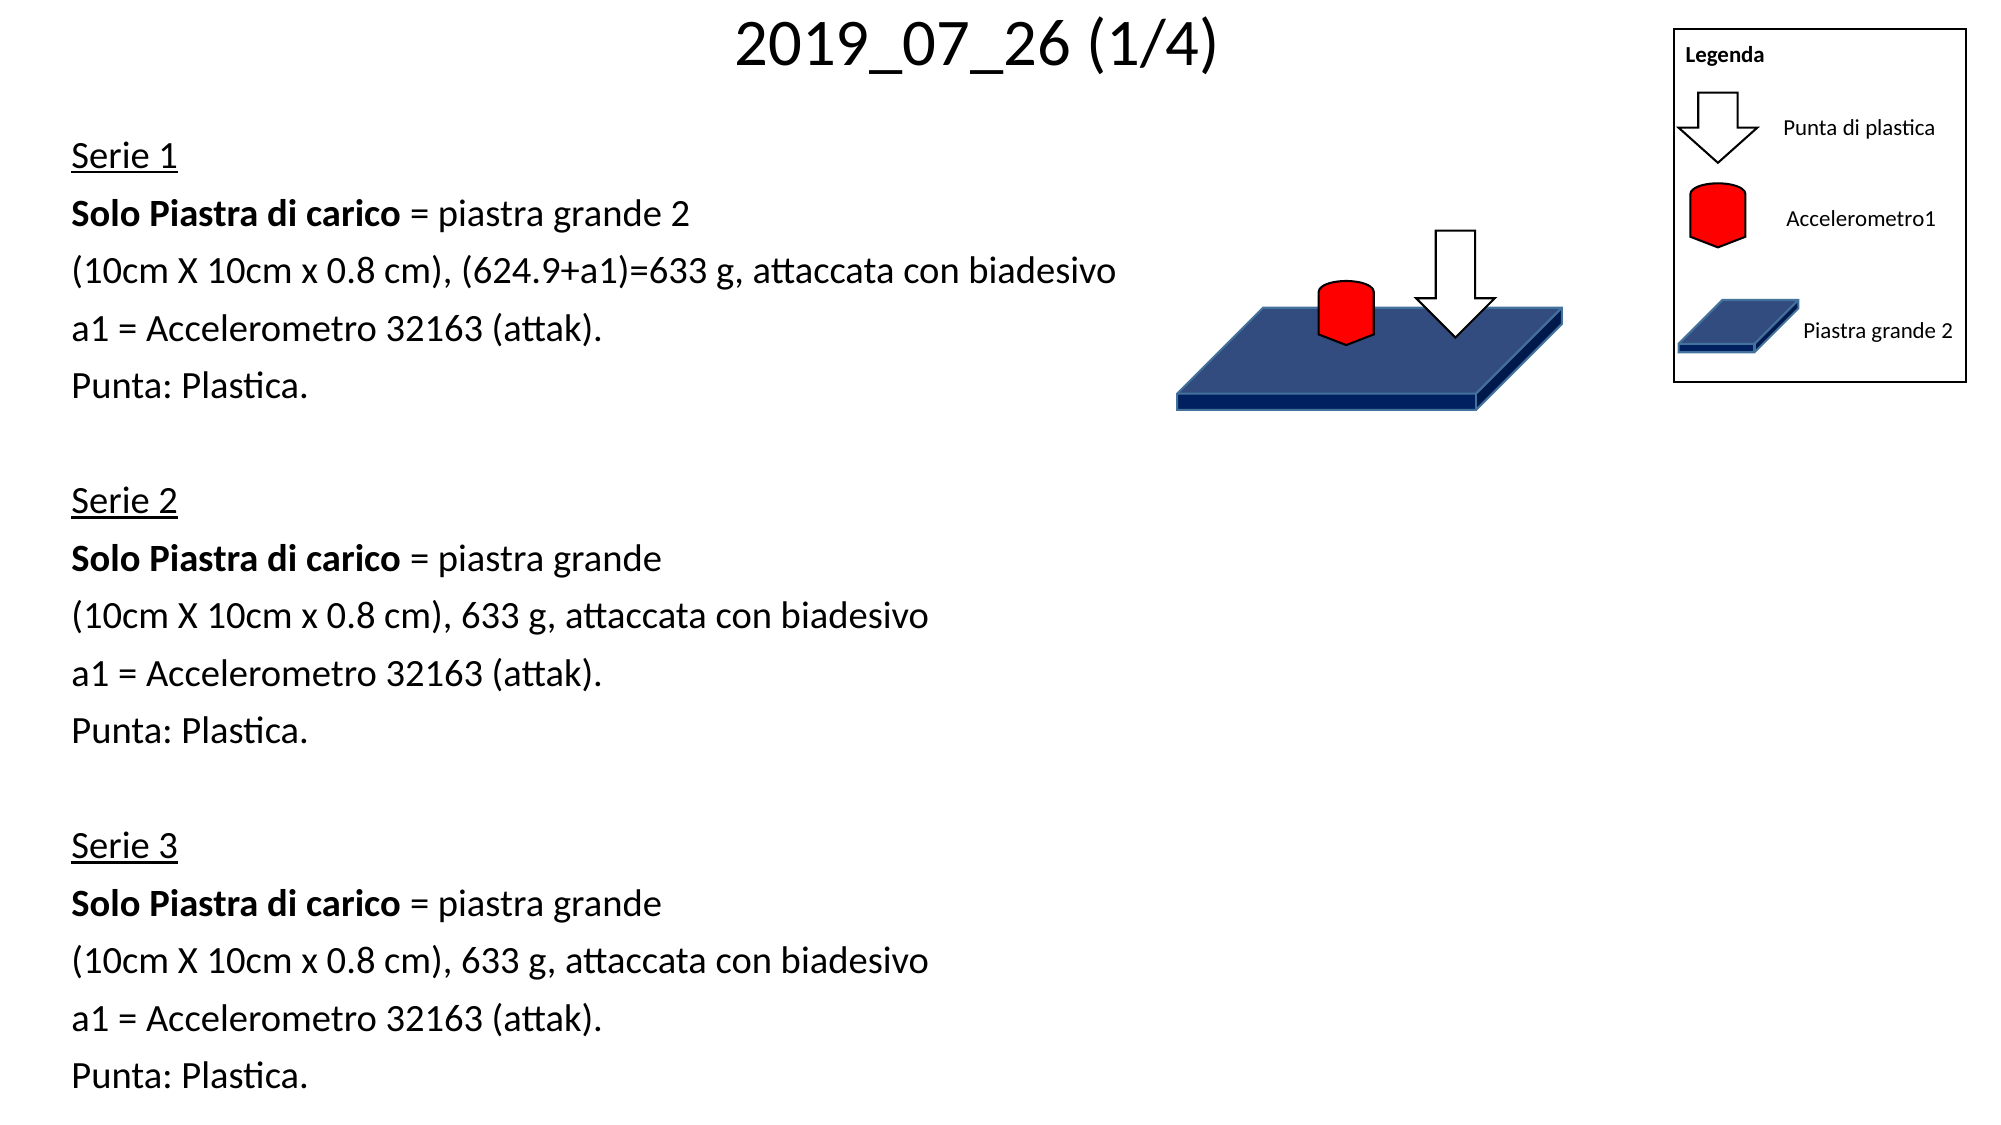

# 2019_07_26 (1/4)

Legenda

Accelerometro1

Punta di plastica
Serie 1
Solo Piastra di carico = piastra grande 2
(10cm X 10cm x 0.8 cm), (624.9+a1)=633 g, attaccata con biadesivo
a1 = Accelerometro 32163 (attak).
Punta: Plastica.

Serie 2
Solo Piastra di carico = piastra grande
(10cm X 10cm x 0.8 cm), 633 g, attaccata con biadesivo
a1 = Accelerometro 32163 (attak).
Punta: Plastica.

Serie 3
Solo Piastra di carico = piastra grande
(10cm X 10cm x 0.8 cm), 633 g, attaccata con biadesivo
a1 = Accelerometro 32163 (attak).
Punta: Plastica.

Piastra grande 2